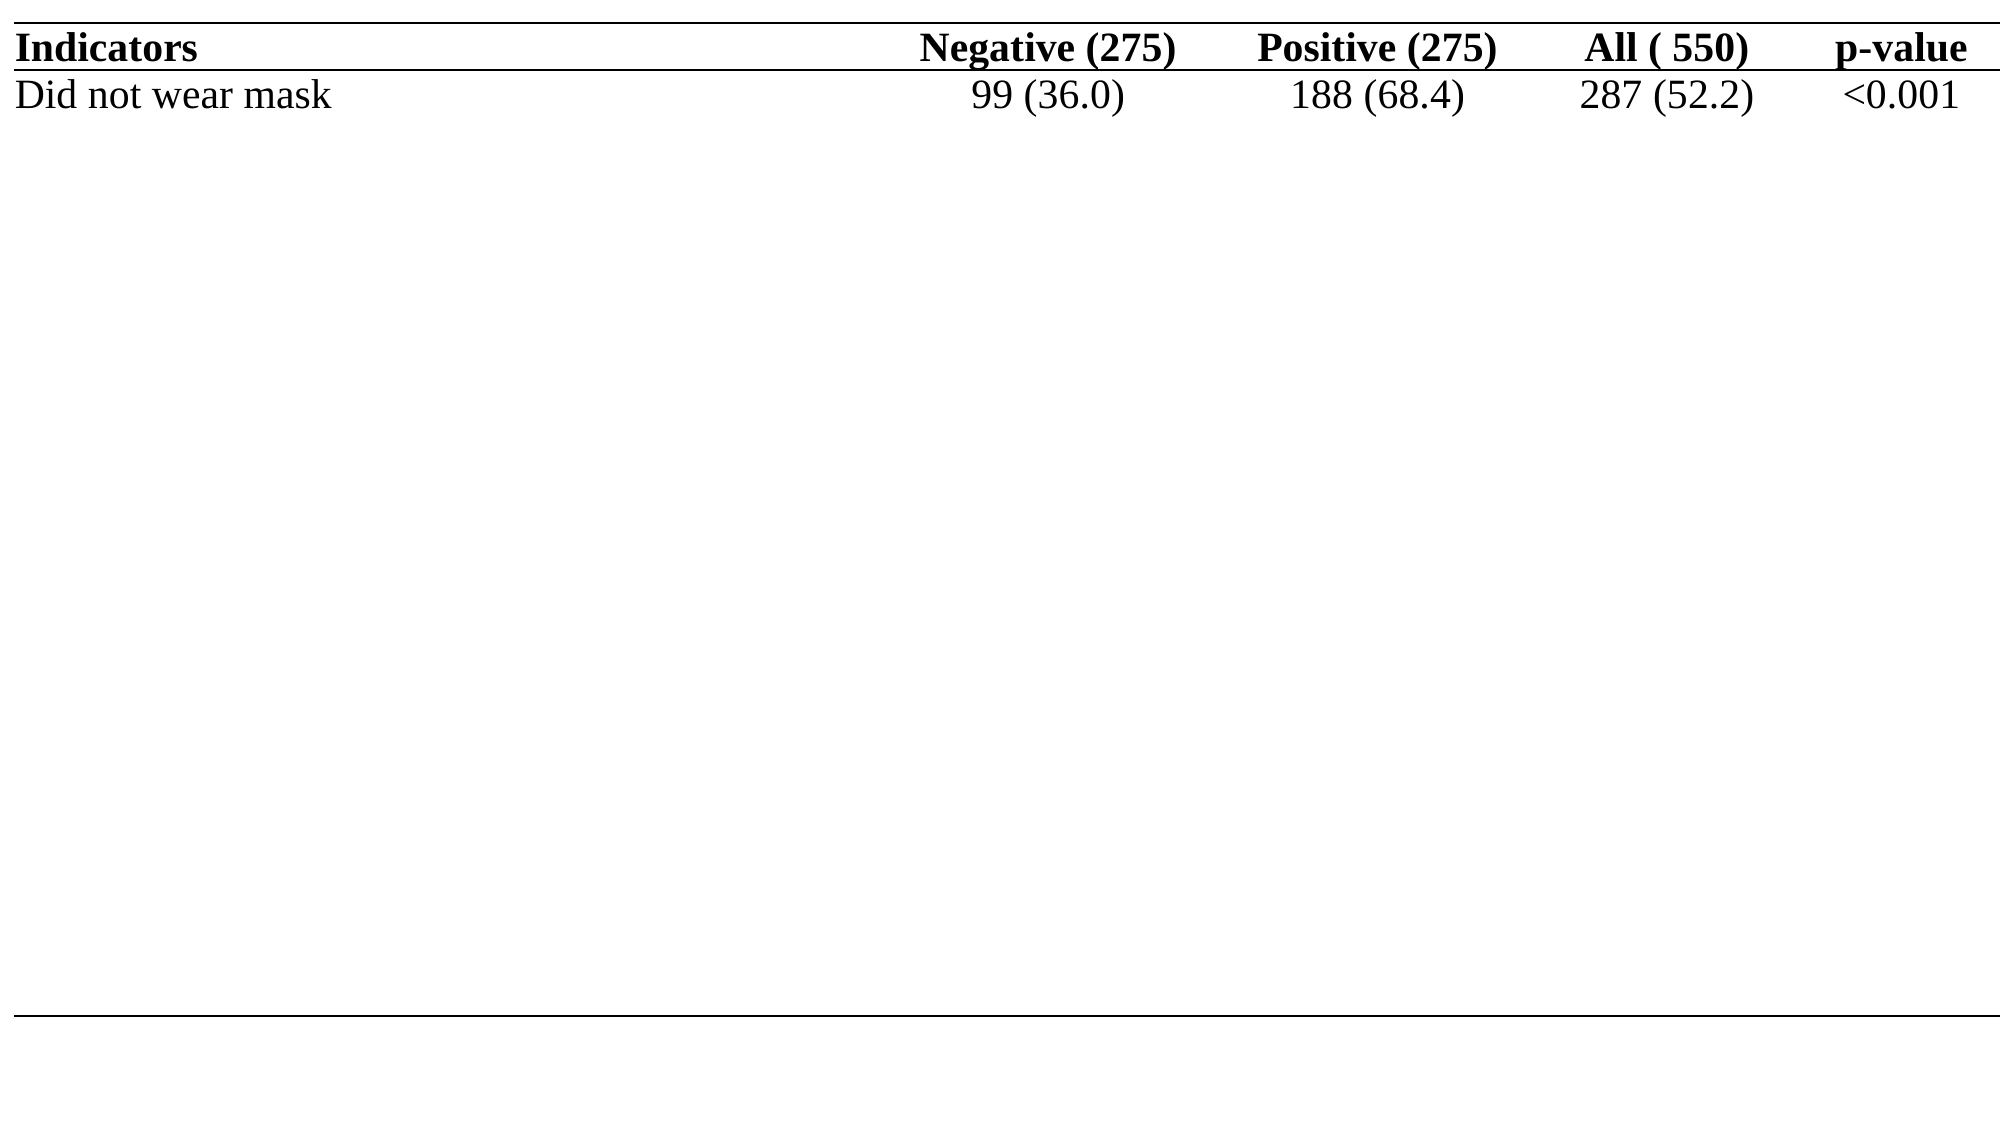

| Indicators |  | Negative (275) | Positive (275) | All ( 550) | p-value |
| --- | --- | --- | --- | --- | --- |
| Did not wear mask |  | 99 (36.0) | 188 (68.4) | 287 (52.2) | <0.001 |
| Did not maintain social distance |  | 86 (31.3) | 162 (58.9) | 248 (45.1) | <0.001 |
| Female sex |  | 130 (47.3) | 149 (54.2) | 279 (50.7) | 0.105 |
| Age in year (Mean±SD) |  | 50.1±0.72 | 50.9±0.73 | 50.5±0.51 | 0.441 |
| Occupation |  |  |  |  |  |
|  | Farmer | 114 (41.5) | 55 (20.0) | 169 (30.7) | <0.001 |
|  | Business | 130 (47.3) | 111 (40.4) | 241 (43.8) |  |
|  | Service | 31 (11.3) | 109 (39.6) | 140 (25.5) |  |
| Education |  |  |  |  |  |
|  | No education | 75 (27.3) | 30 (10.9) | 105 (19.1) | <0.001 |
|  | Primary complete | 126 (45.8) | 86 (31.3) | 212 (38.5) |  |
|  | Secondary complete | 64 (23.3) | 111 (40.4) | 175 (31.8) |  |
|  | Higher | 10 (3.6) | 48 (17.5) | 58 (10.5) |  |
| SES |  |  |  |  |  |
|  | Poor | 88 (32) | 37 (13.5) | 125 (22.7) | <0.001 |
|  | Middle | 133 (48.4) | 120 (43.6) | 253 (46) |  |
|  | Rich | 54 (19.6) | 118 (42.9) | 172 (31.3) |  |
| Washed their hand |  | 137 (49.8) | 175 (63.6) | 312 (56.7) | 0.001 |
| Body weight in kg |  | 73.1±0.42 | 61.5±0.59 | 67.3±0.44 | 0.441 |
| Monthly income in thousand Taka (Median, IQR) |  | 61 (57, 67) | 60 (57, 66) | 61 (57, 67) | 0.681 |